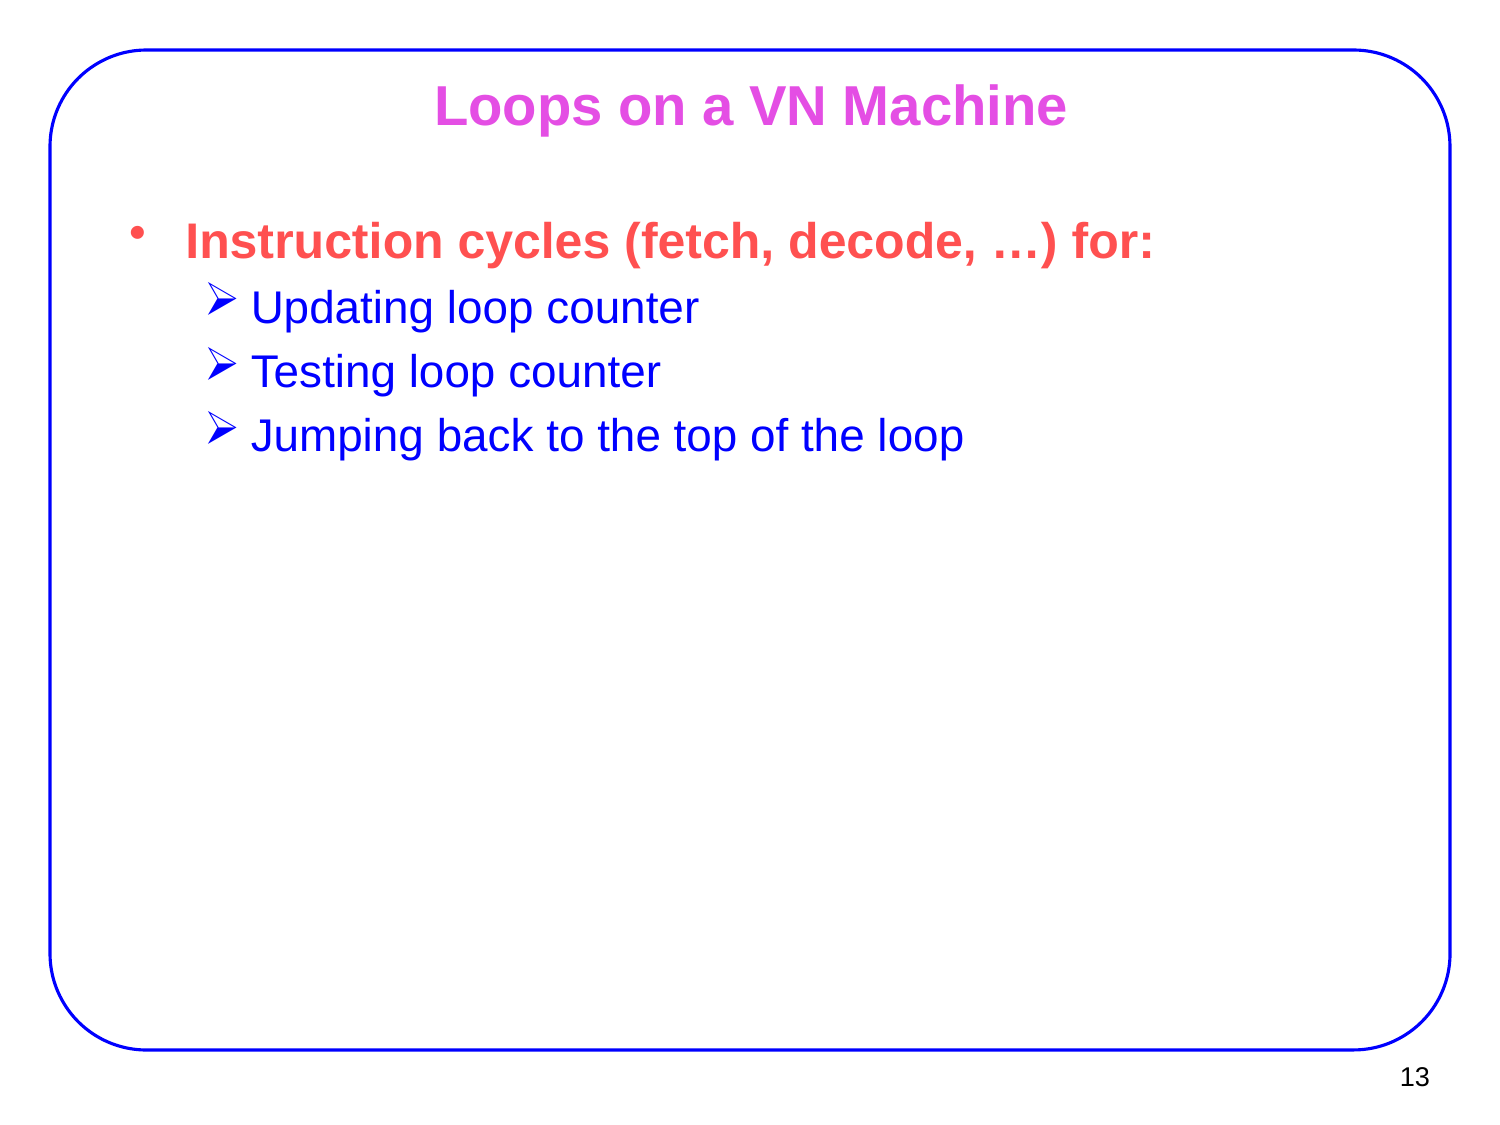

# Loops on a VN Machine
Instruction cycles (fetch, decode, …) for:
Updating loop counter
Testing loop counter
Jumping back to the top of the loop
13